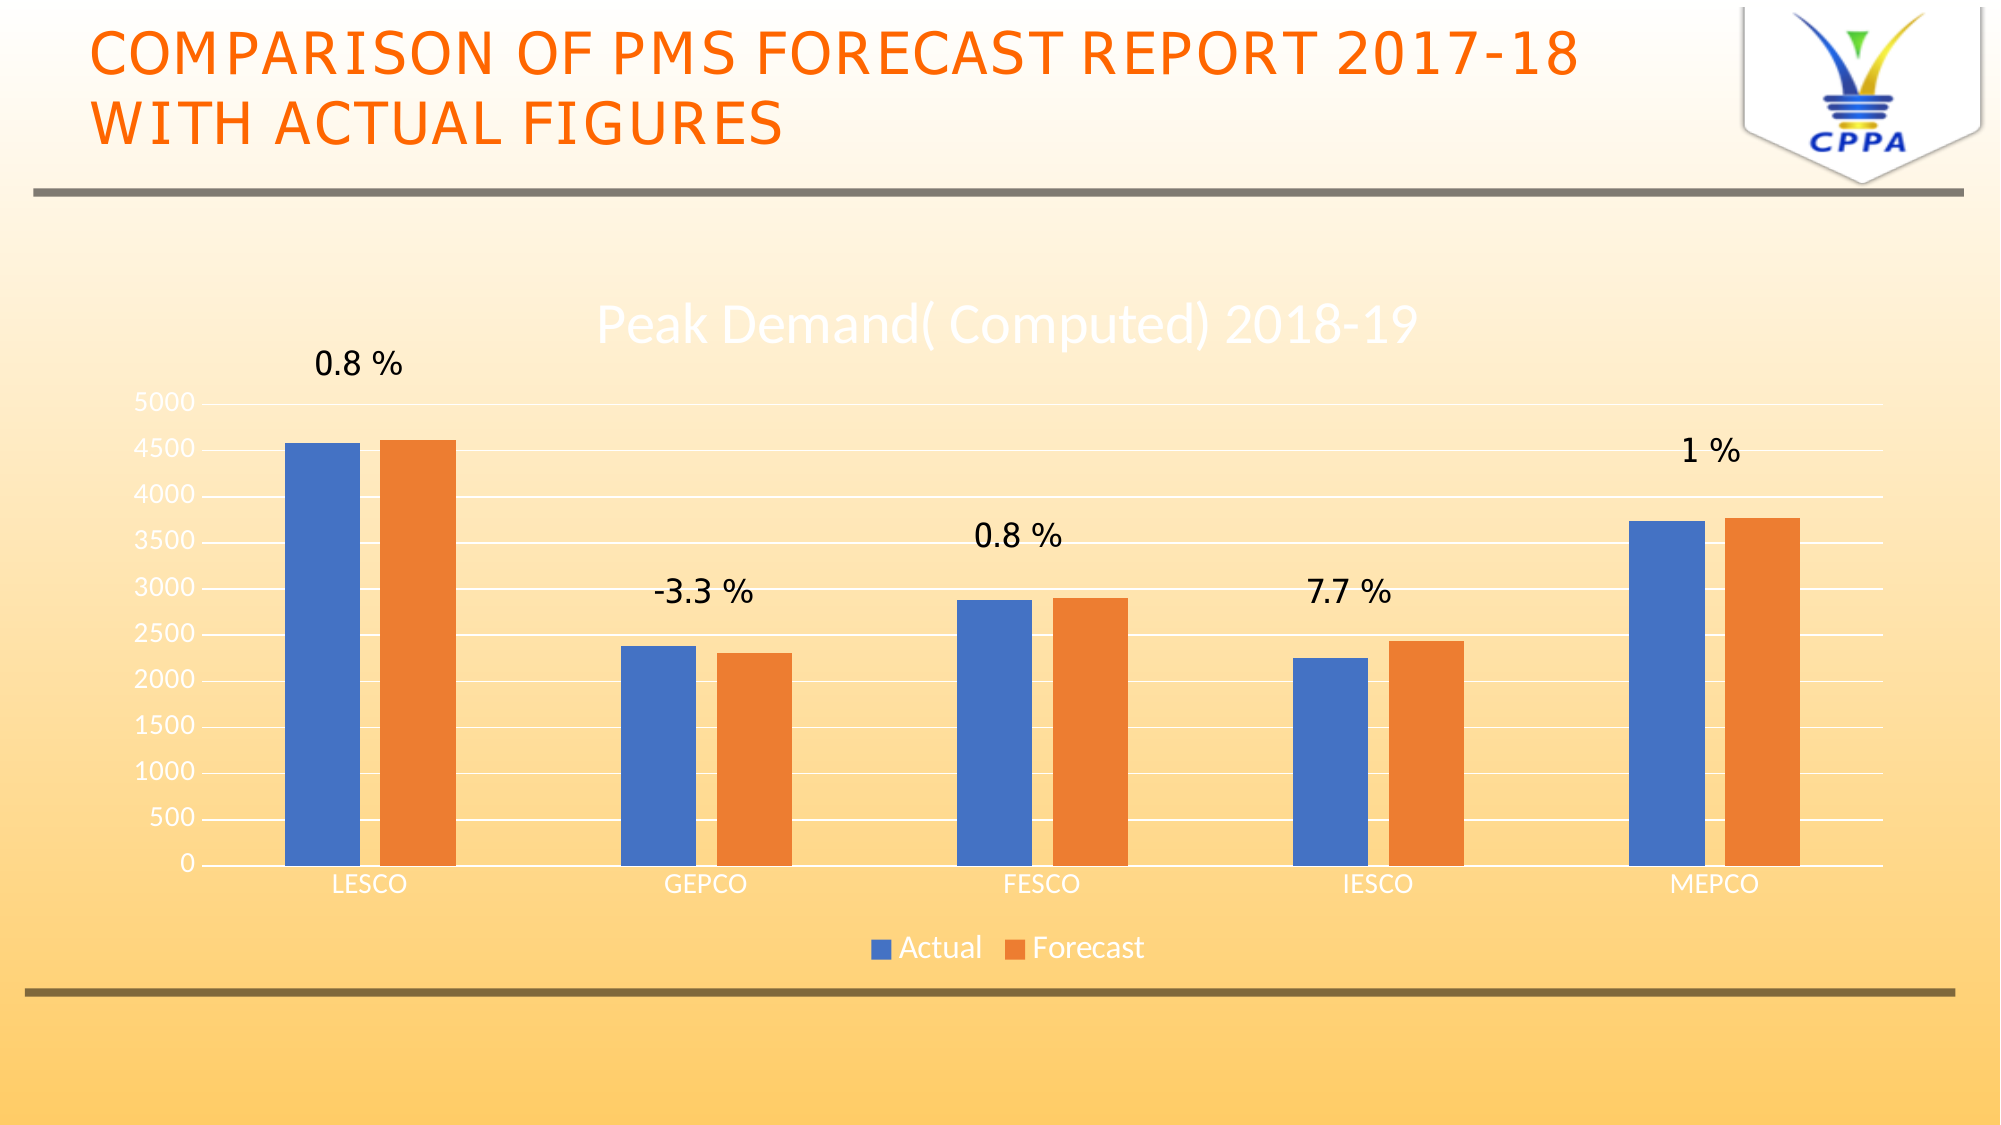

# COMPARISON OF PMS FORECAST REPORT 2017-18 WITH ACTUAL FIGURES

### Chart: Peak Demand( Computed) 2018-19

| Category | Actual | Forecast |
|---|---|---|
| LESCO | 4581.0 | 4618.0 |
| GEPCO | 2385.0 | 2309.0 |
| FESCO | 2880.0 | 2904.0 |
| IESCO | 2248.0 | 2436.0 |
| MEPCO | 3735.0 | 3771.0 |
0.8 %
1 %
0.8 %
-3.3 %
7.7 %